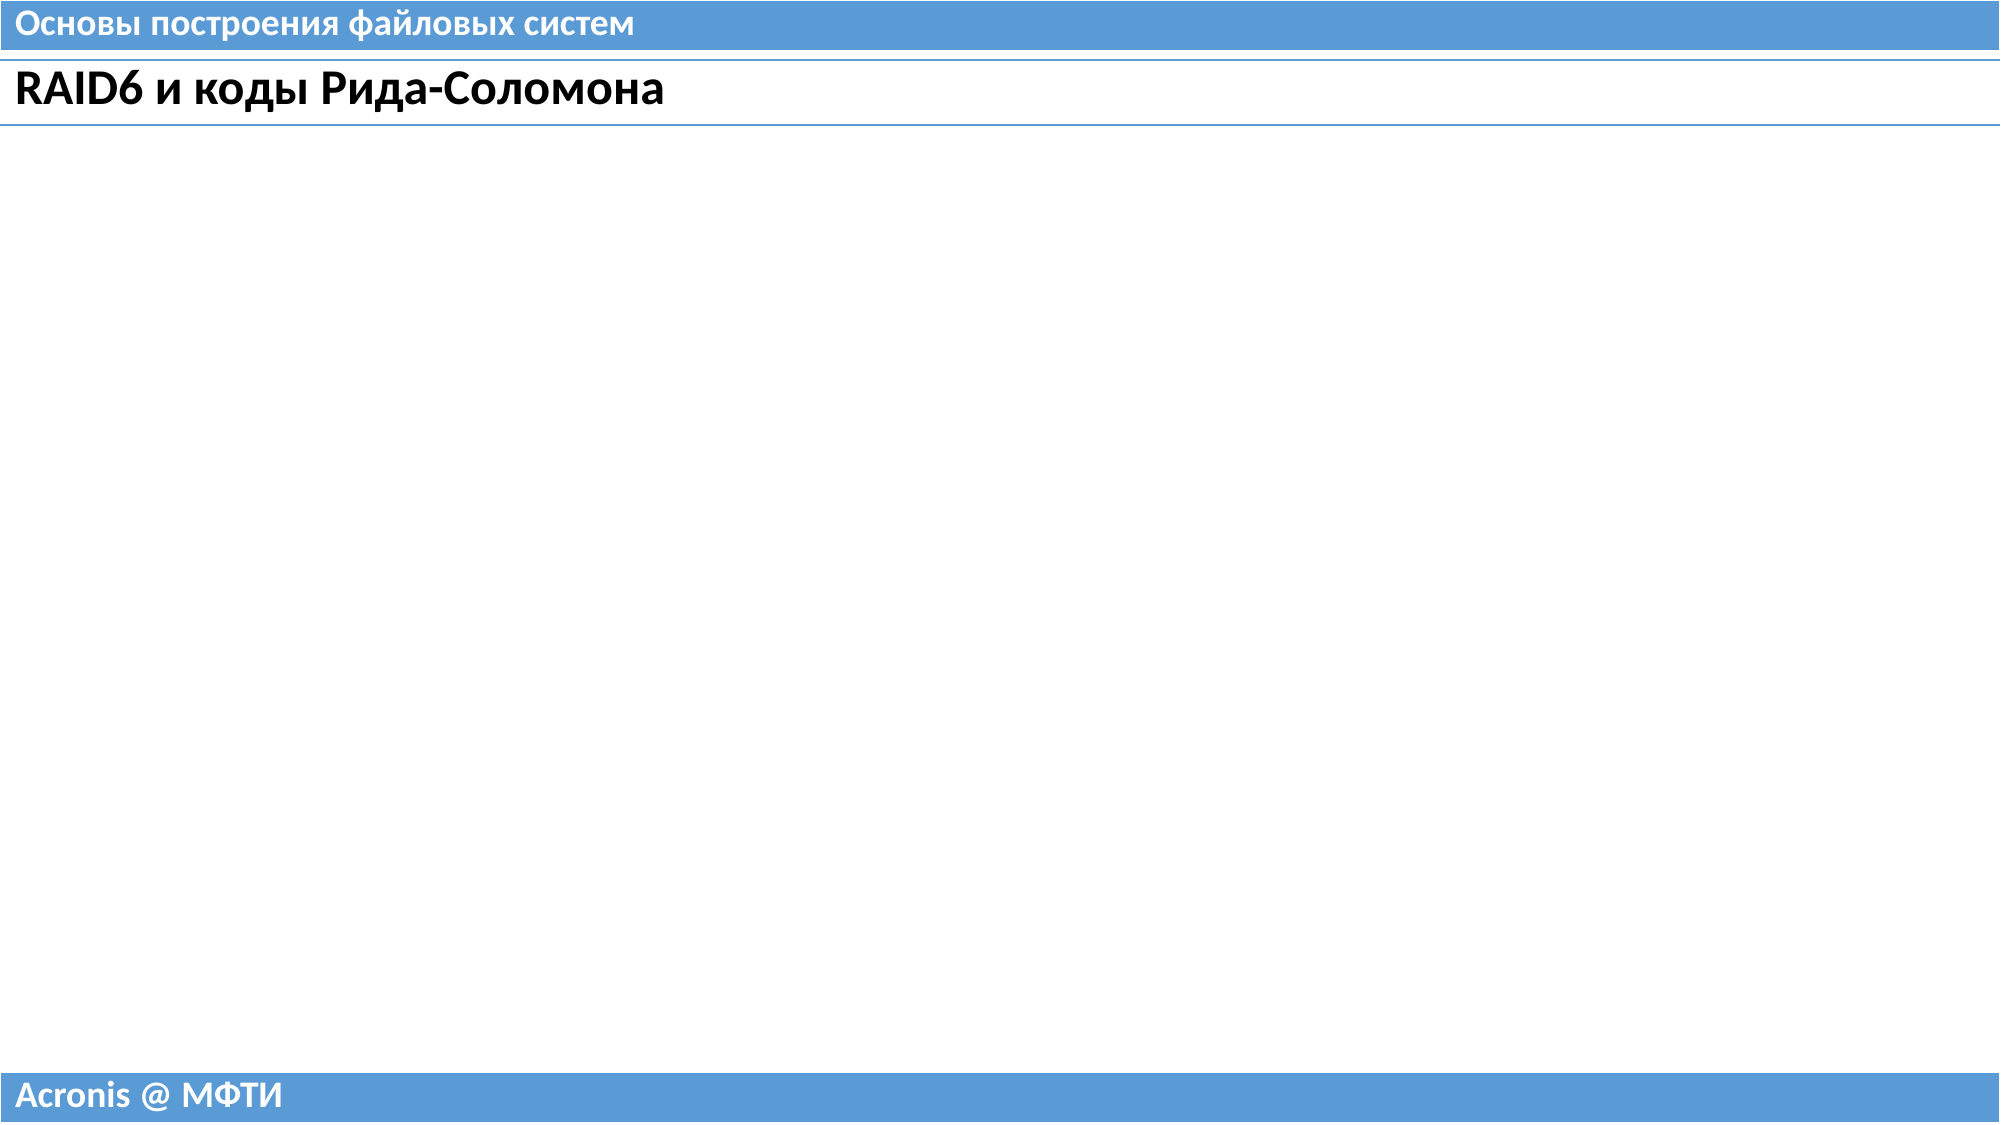

| Основы построения файловых систем |
| --- |
| RAID6 и коды Рида-Соломона |
| --- |
| Acronis @ МФТИ |
| --- |